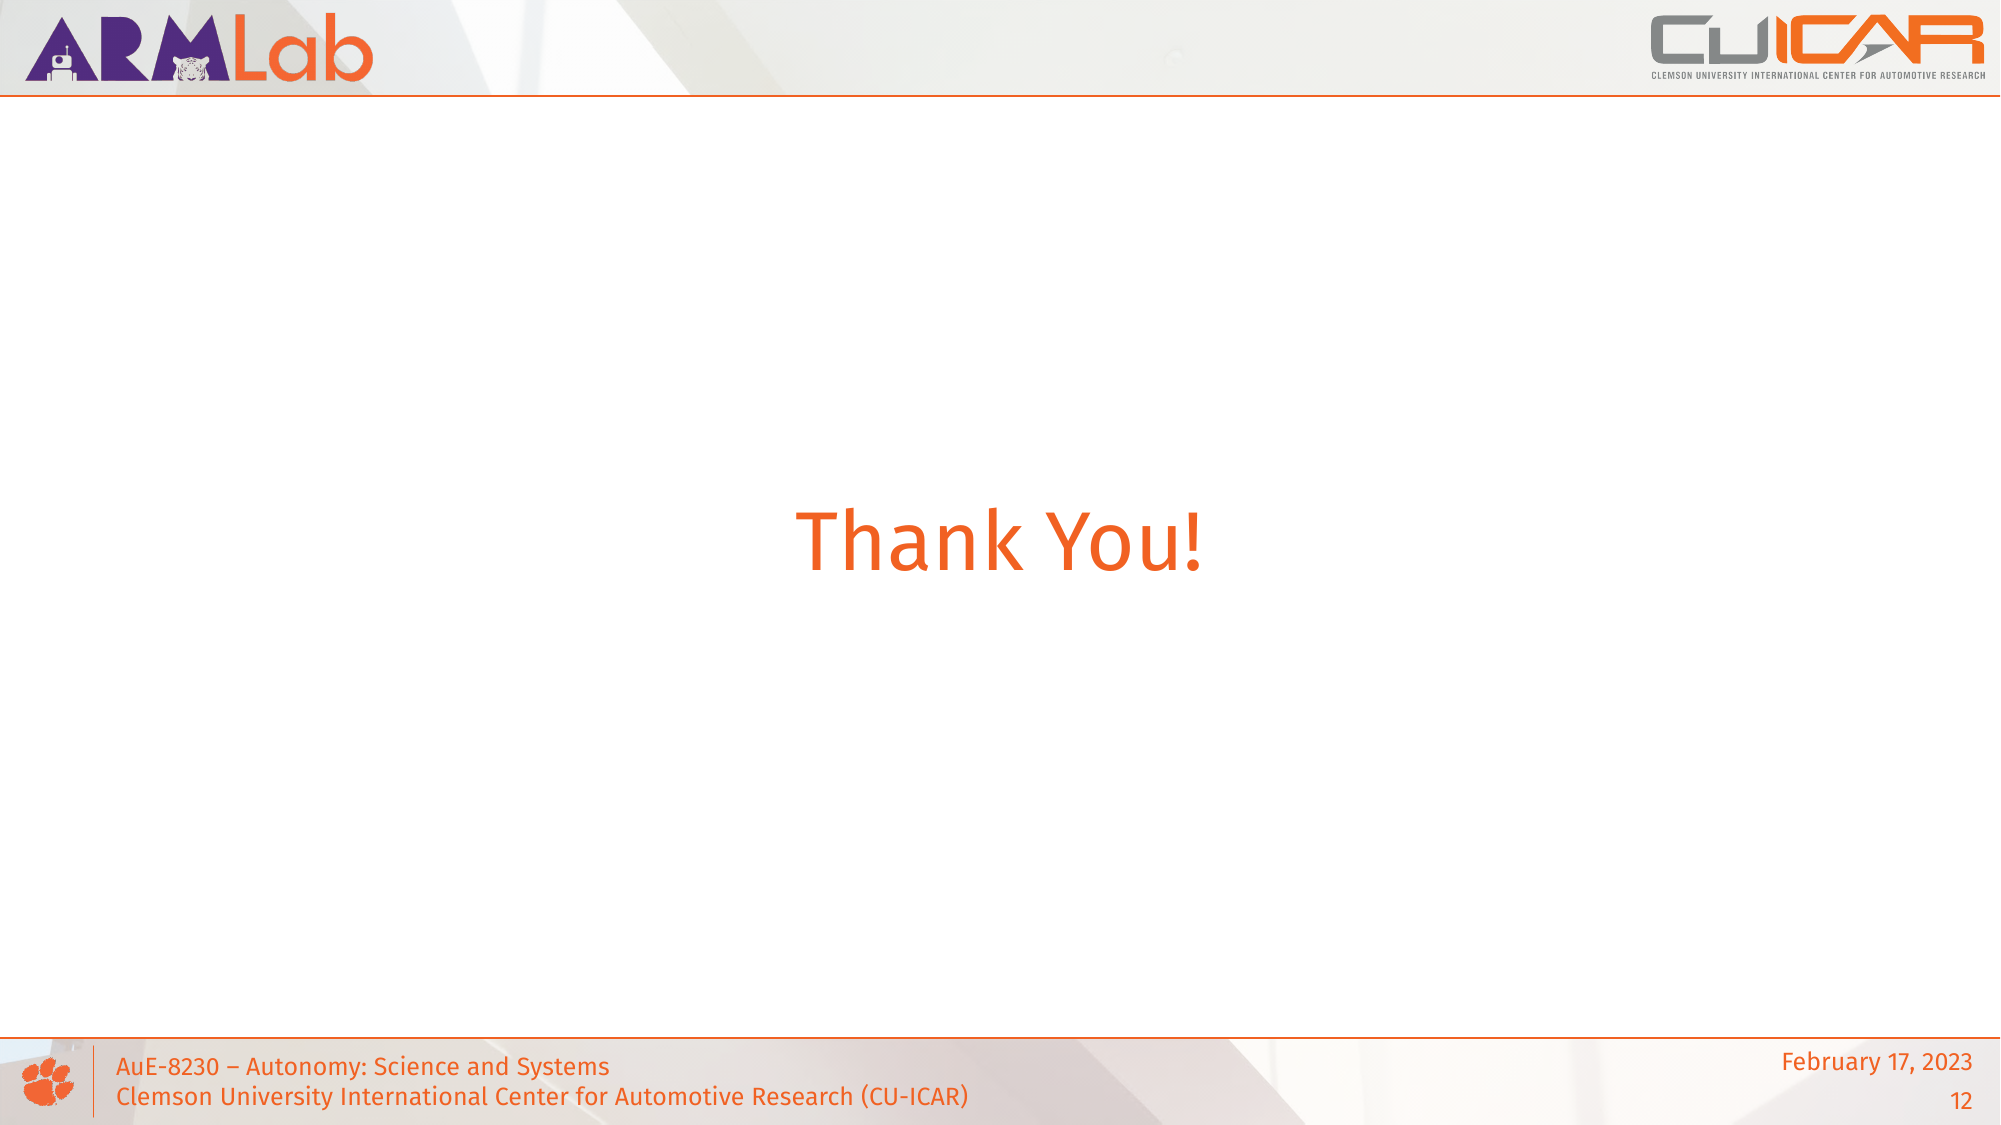

# Thank You!
February 17, 2023
12